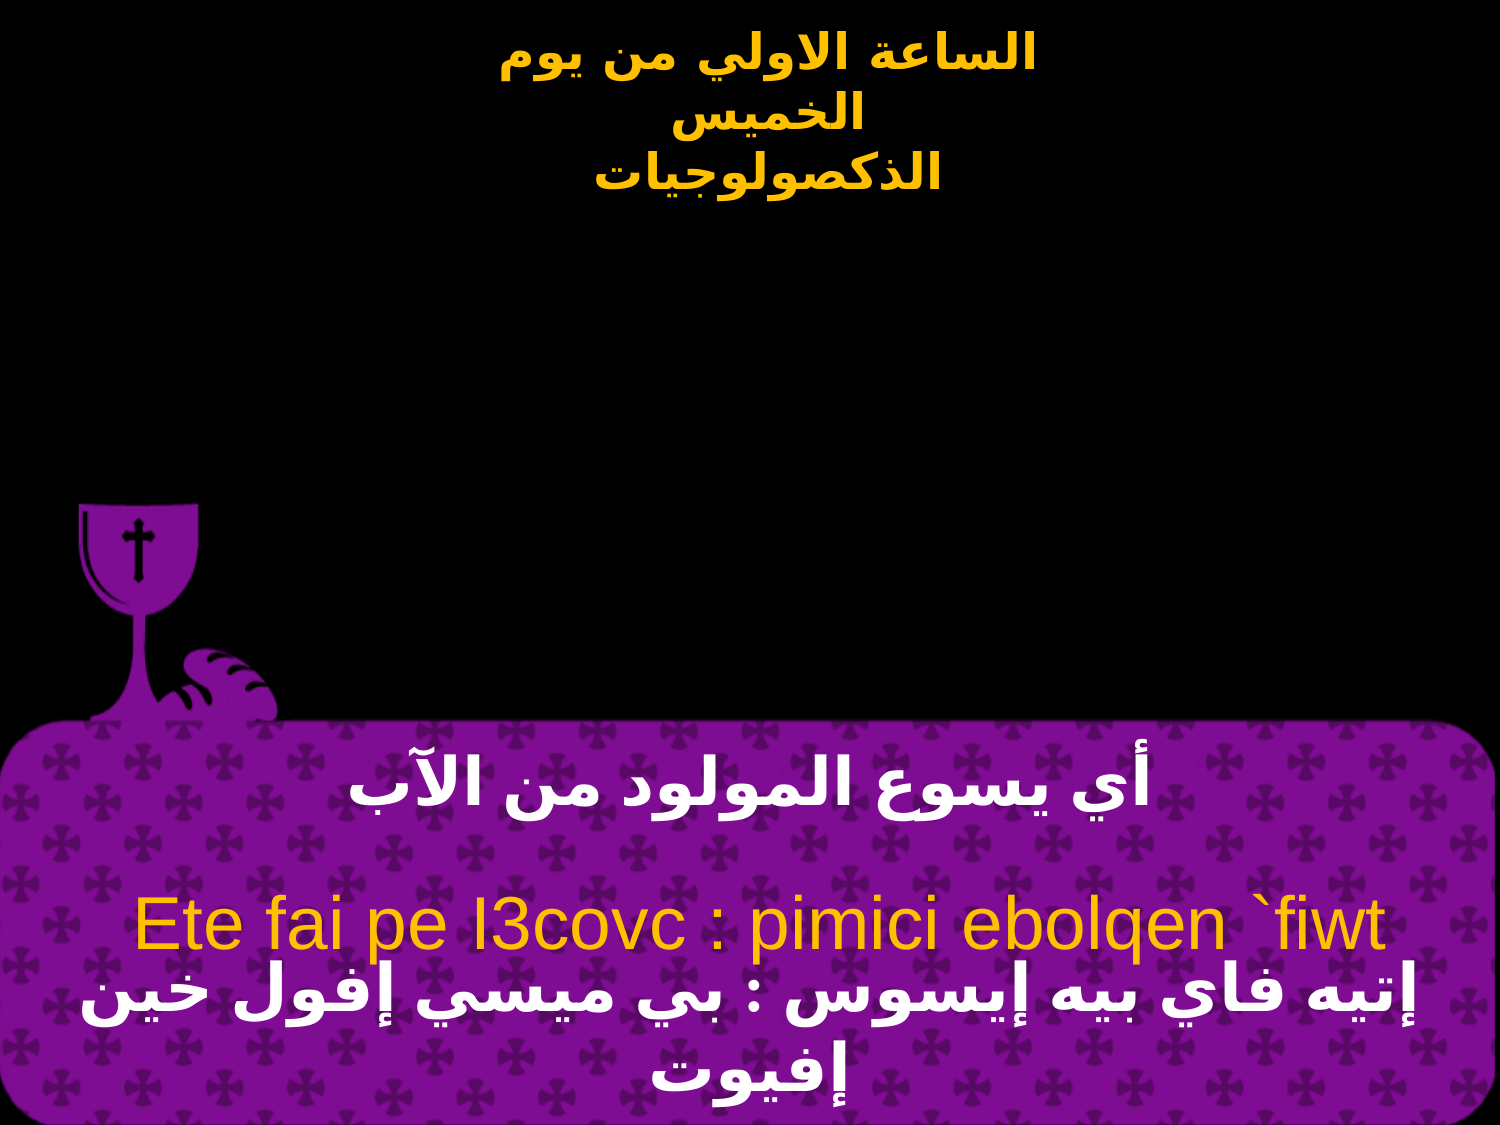

# أي يسوع المولود من الآب
 Ete fai pe I3covc : pimici ebolqen `fiwt
إتيه فاي بيه إيسوس : بي ميسي إفول خين إفيوت